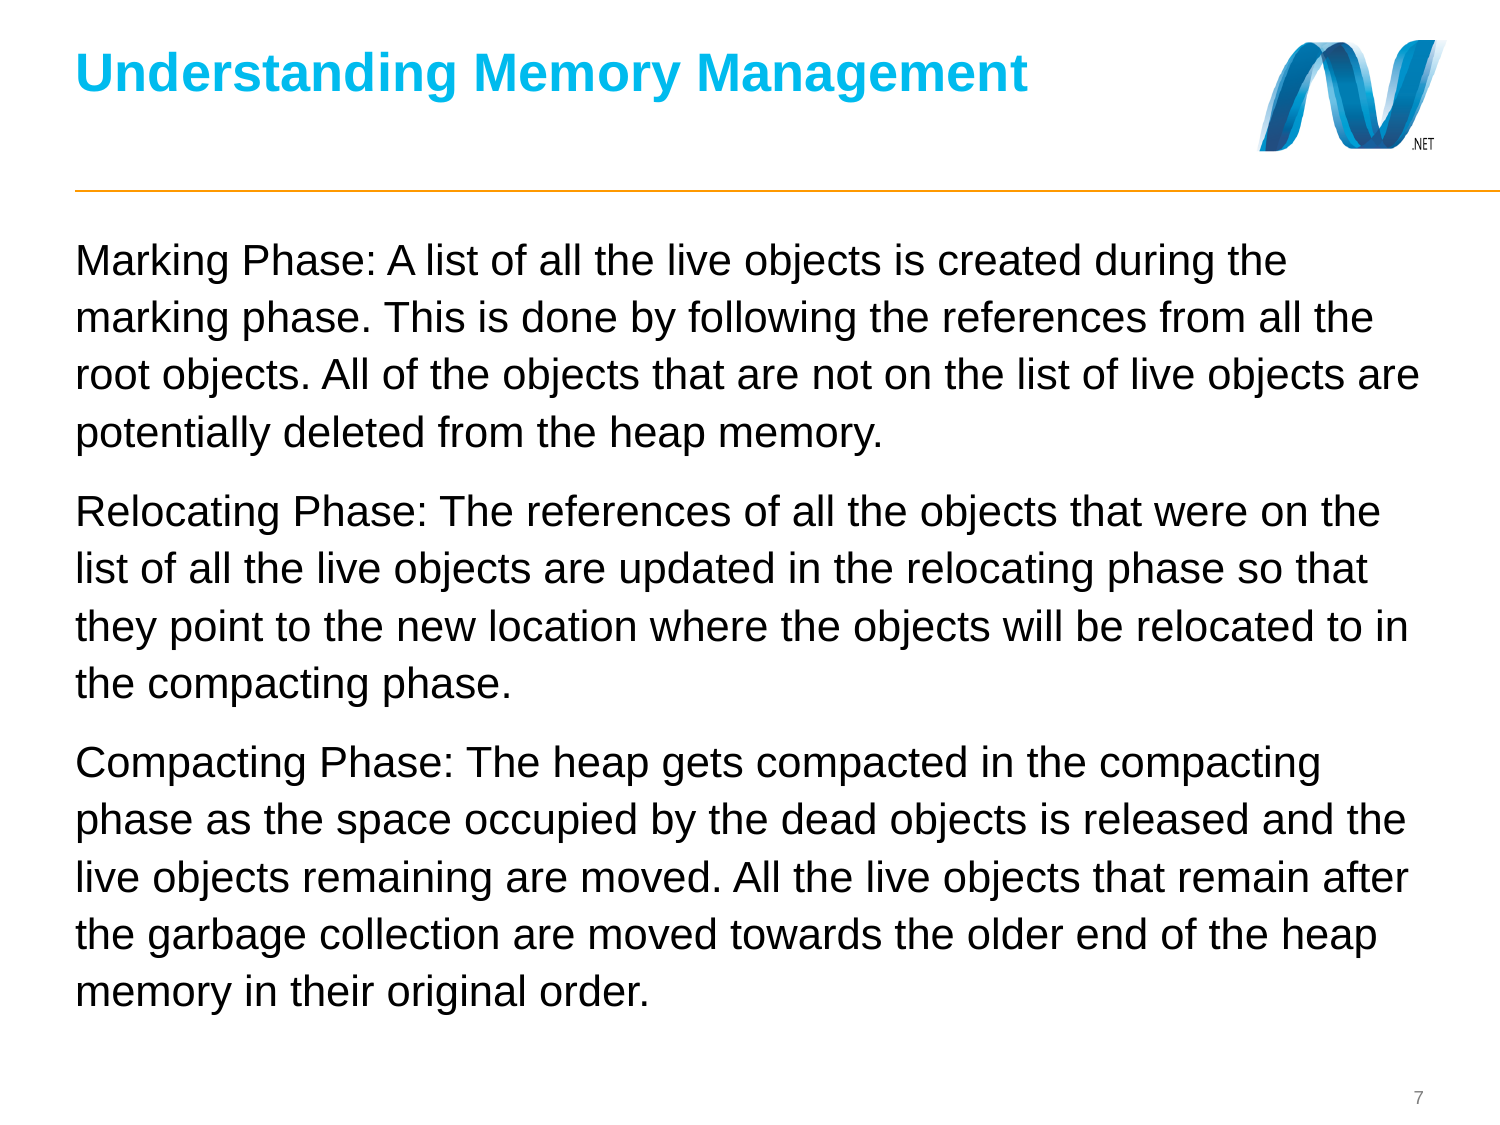

# Understanding Memory Management
Marking Phase: A list of all the live objects is created during the marking phase. This is done by following the references from all the root objects. All of the objects that are not on the list of live objects are potentially deleted from the heap memory.
Relocating Phase: The references of all the objects that were on the list of all the live objects are updated in the relocating phase so that they point to the new location where the objects will be relocated to in the compacting phase.
Compacting Phase: The heap gets compacted in the compacting phase as the space occupied by the dead objects is released and the live objects remaining are moved. All the live objects that remain after the garbage collection are moved towards the older end of the heap memory in their original order.